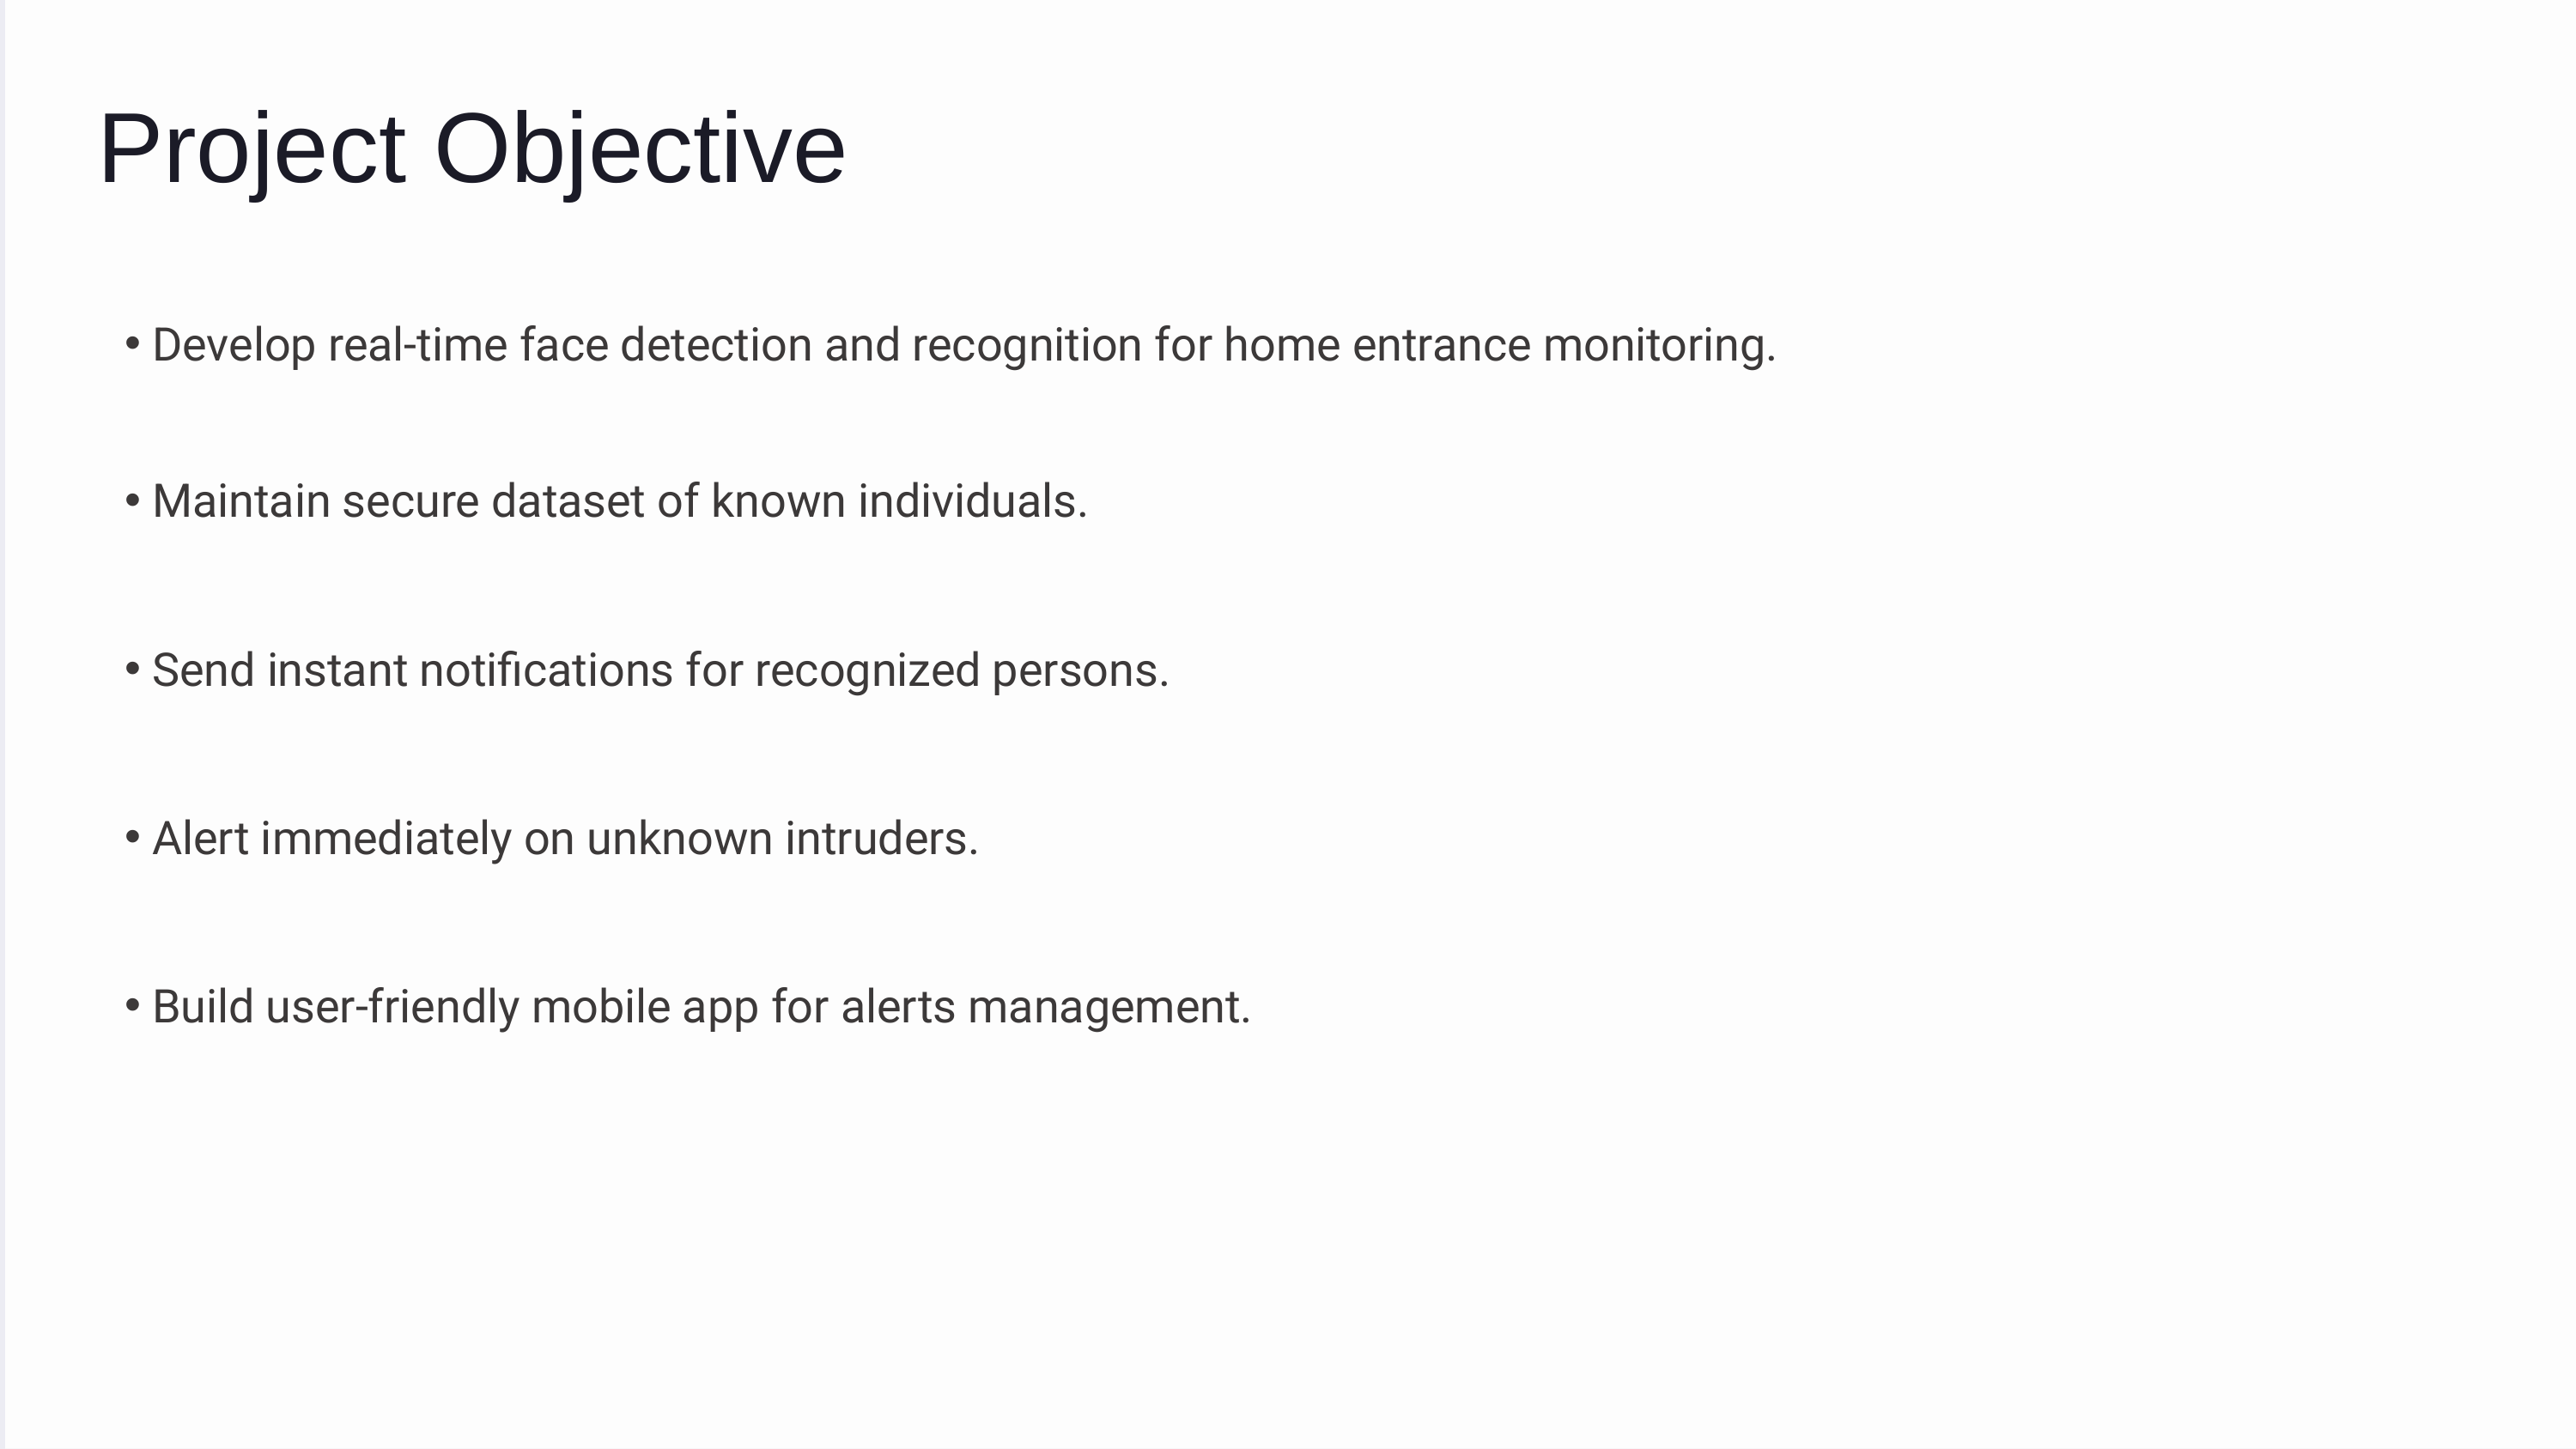

Project Objective
Develop real-time face detection and recognition for home entrance monitoring.
Maintain secure dataset of known individuals.
Send instant notifications for recognized persons.
Alert immediately on unknown intruders.
Build user-friendly mobile app for alerts management.